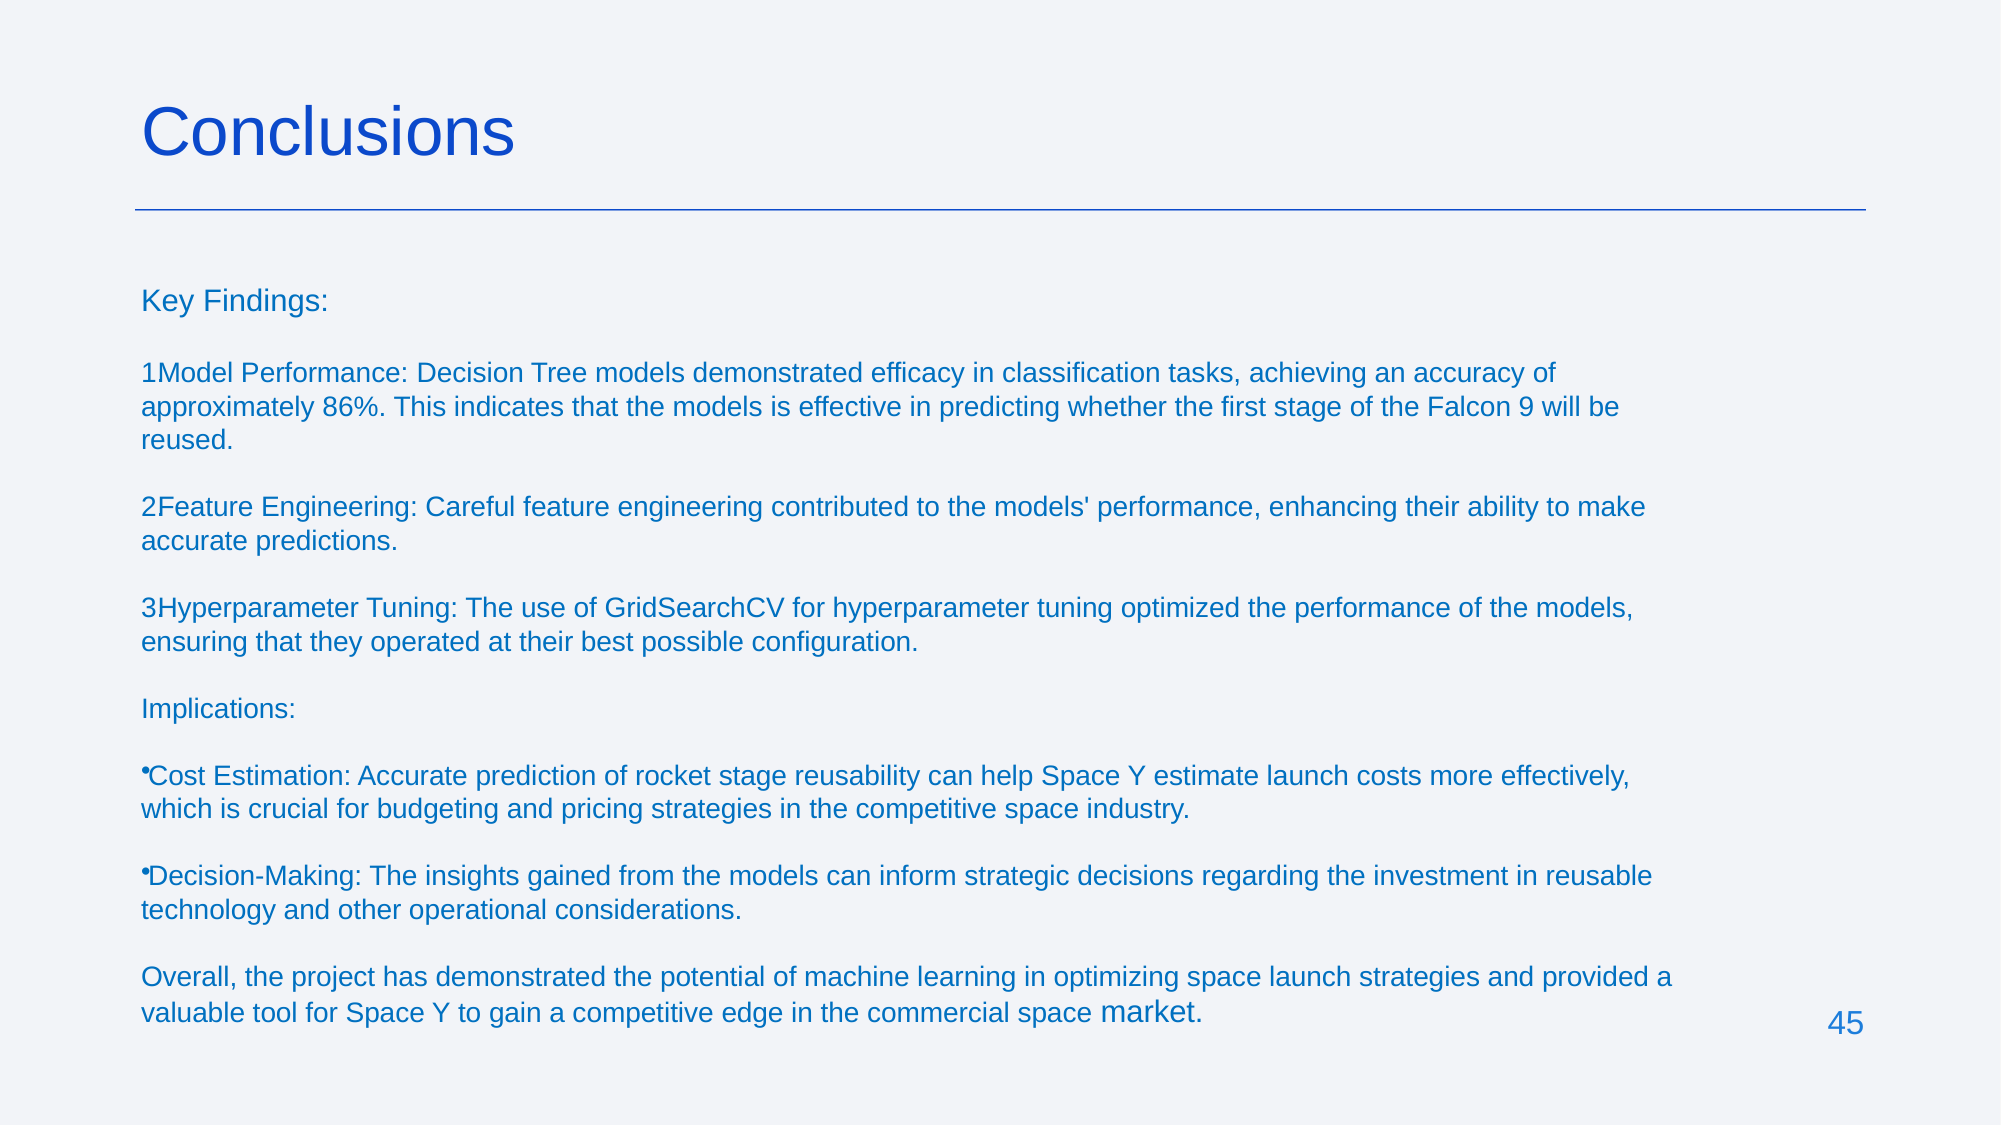

Conclusions
Key Findings:

Model Performance: Decision Tree models demonstrated efficacy in classification tasks, achieving an accuracy of approximately 86%. This indicates that the models is effective in predicting whether the first stage of the Falcon 9 will be reused.

Feature Engineering: Careful feature engineering contributed to the models' performance, enhancing their ability to make accurate predictions.

Hyperparameter Tuning: The use of GridSearchCV for hyperparameter tuning optimized the performance of the models, ensuring that they operated at their best possible configuration.

Implications:

Cost Estimation: Accurate prediction of rocket stage reusability can help Space Y estimate launch costs more effectively, which is crucial for budgeting and pricing strategies in the competitive space industry.

Decision-Making: The insights gained from the models can inform strategic decisions regarding the investment in reusable technology and other operational considerations.

Overall, the project has demonstrated the potential of machine learning in optimizing space launch strategies and provided a valuable tool for Space Y to gain a competitive edge in the commercial space market.

45